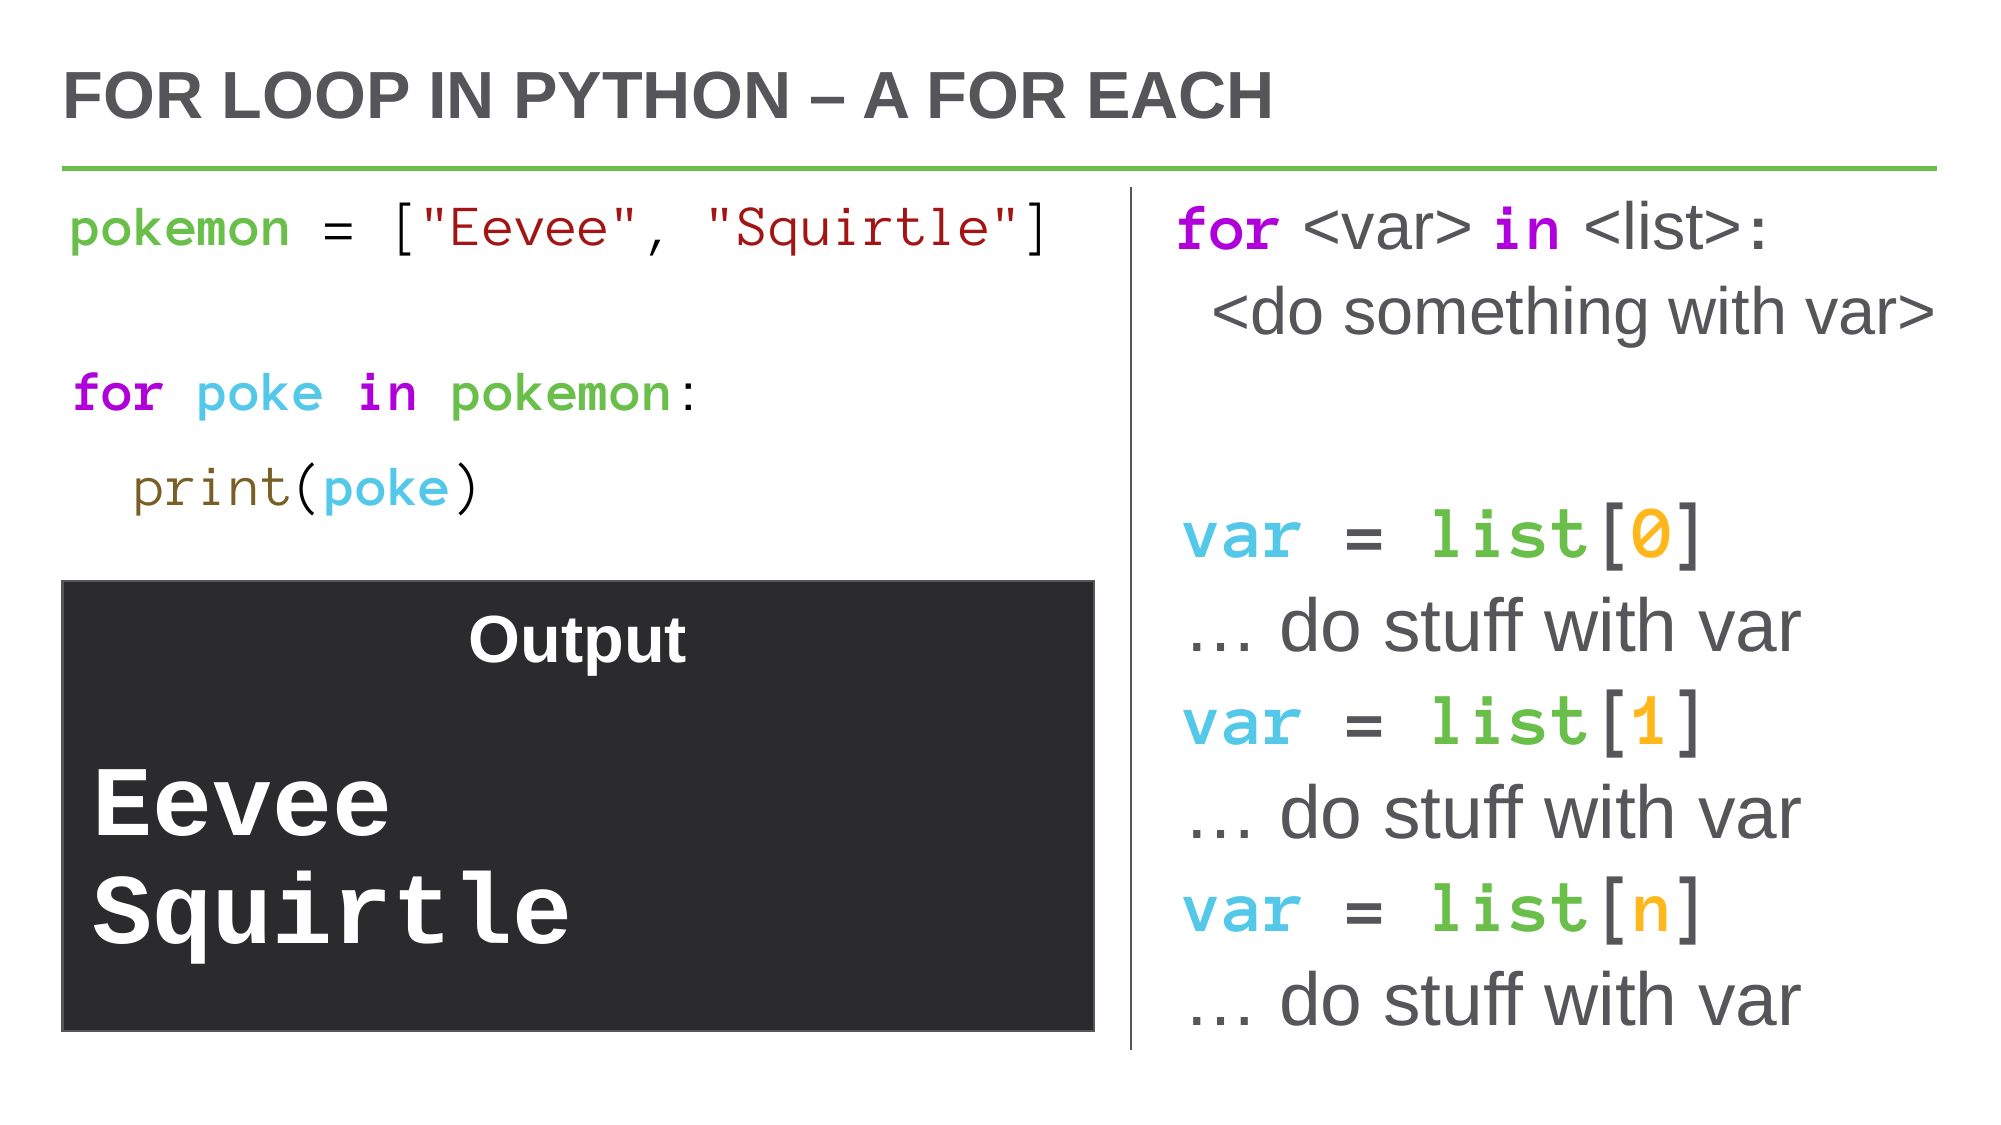

# For Loop in python – a for each
for <var> in <list>:
  <do something with var>
pokemon = ["Eevee", "Squirtle"]
for poke in pokemon:
  print(poke)

var = list[0]
… do stuff with var
var = list[1]
… do stuff with var
var = list[n]
… do stuff with var
Output

Eevee
Squirtle